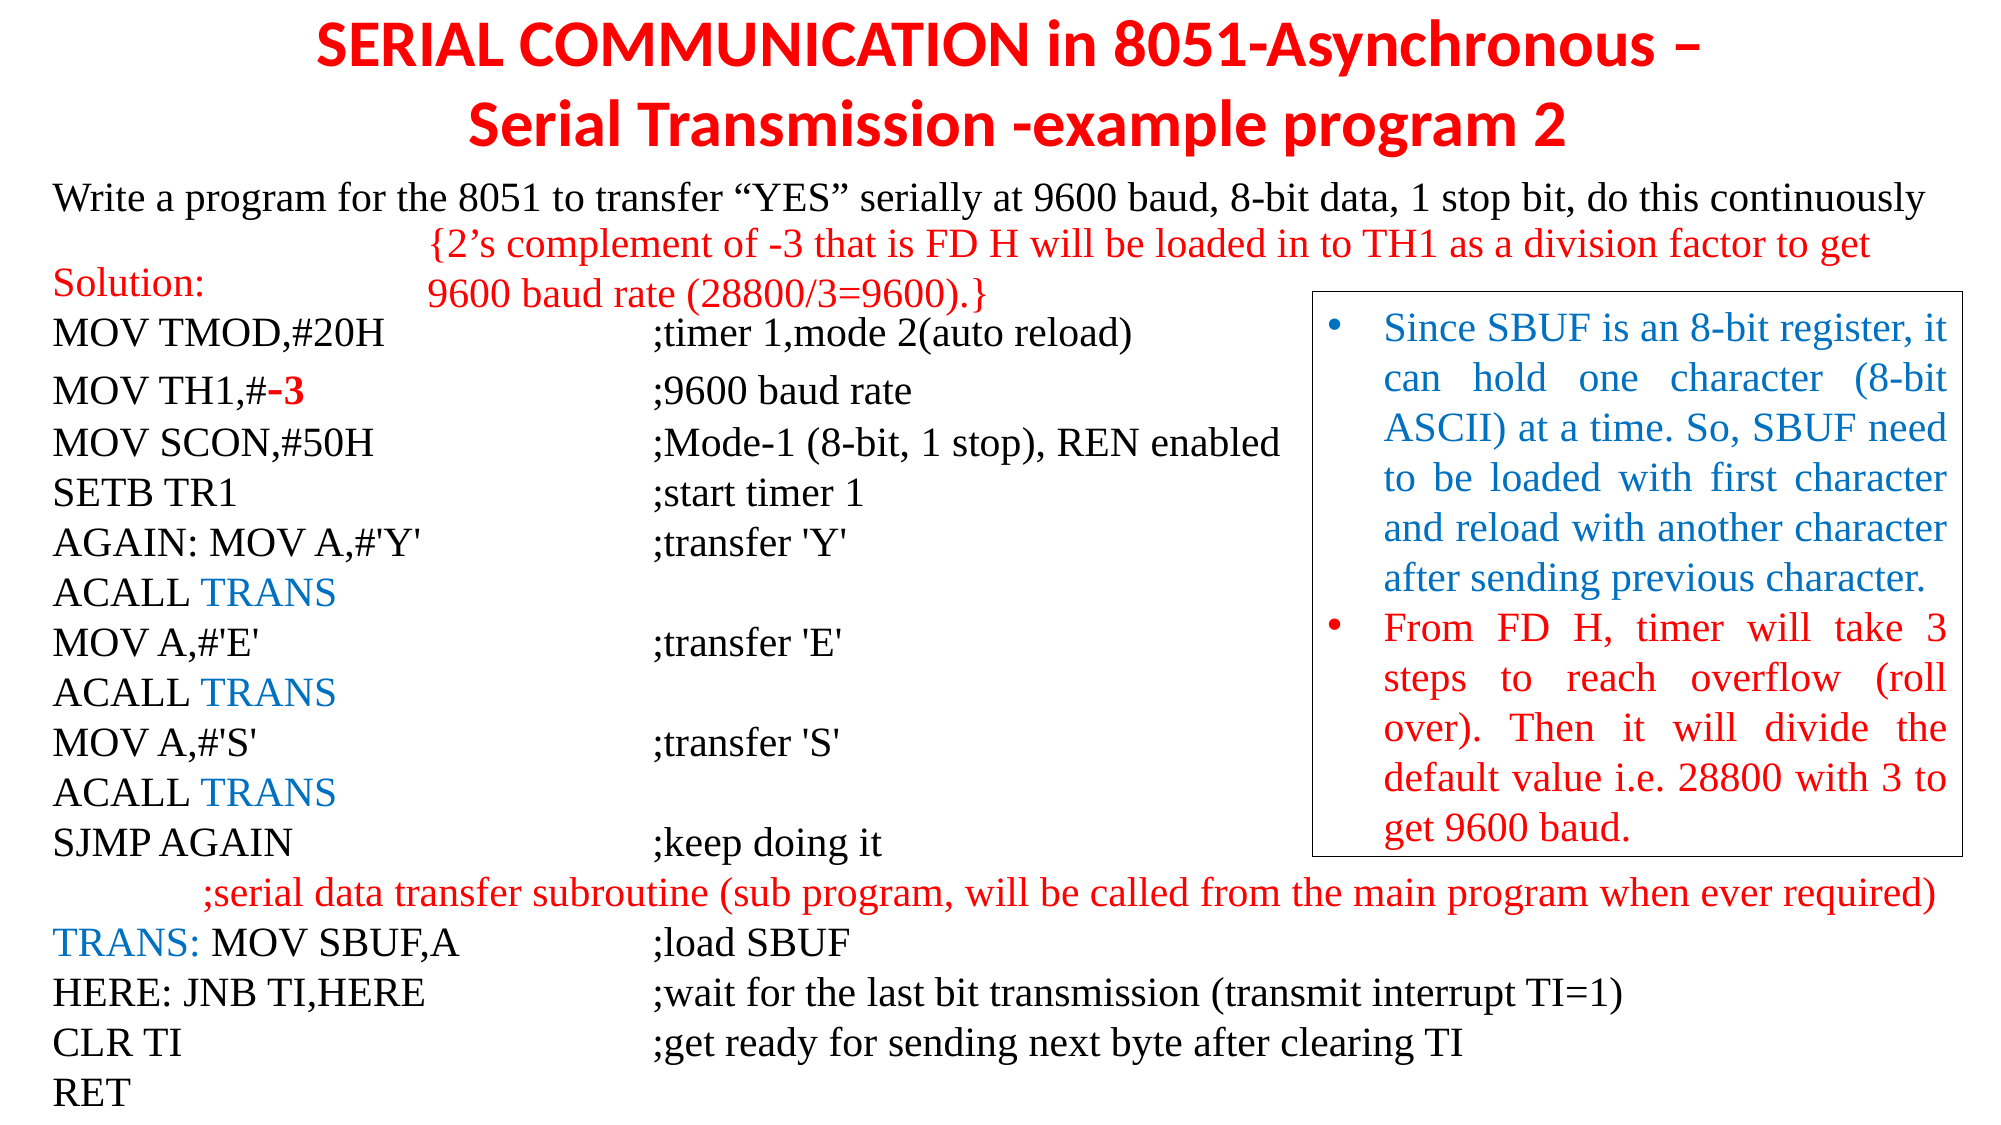

# SERIAL COMMUNICATION in 8051-Asynchronous – Serial Transmission -example program 2
Write a program for the 8051 to transfer “YES” serially at 9600 baud, 8-bit data, 1 stop bit, do this continuously

Solution:
MOV TMOD,#20H 		;timer 1,mode 2(auto reload)
MOV TH1,#-3 			;9600 baud rate
MOV SCON,#50H 		;Mode-1 (8-bit, 1 stop), REN enabled
SETB TR1 			;start timer 1
AGAIN: MOV A,#'Y' 		;transfer 'Y'
ACALL TRANS
MOV A,#'E' 			;transfer 'E'
ACALL TRANS
MOV A,#'S' 			;transfer 'S'
ACALL TRANS
SJMP AGAIN 			;keep doing it
	;serial data transfer subroutine (sub program, will be called from the main program when ever required)
TRANS: MOV SBUF,A 		;load SBUF
HERE: JNB TI,HERE 		;wait for the last bit transmission (transmit interrupt TI=1)
CLR TI 				;get ready for sending next byte after clearing TI
RET
{2’s complement of -3 that is FD H will be loaded in to TH1 as a division factor to get 9600 baud rate (28800/3=9600).}
Since SBUF is an 8-bit register, it can hold one character (8-bit ASCII) at a time. So, SBUF need to be loaded with first character and reload with another character after sending previous character.
From FD H, timer will take 3 steps to reach overflow (roll over). Then it will divide the default value i.e. 28800 with 3 to get 9600 baud.